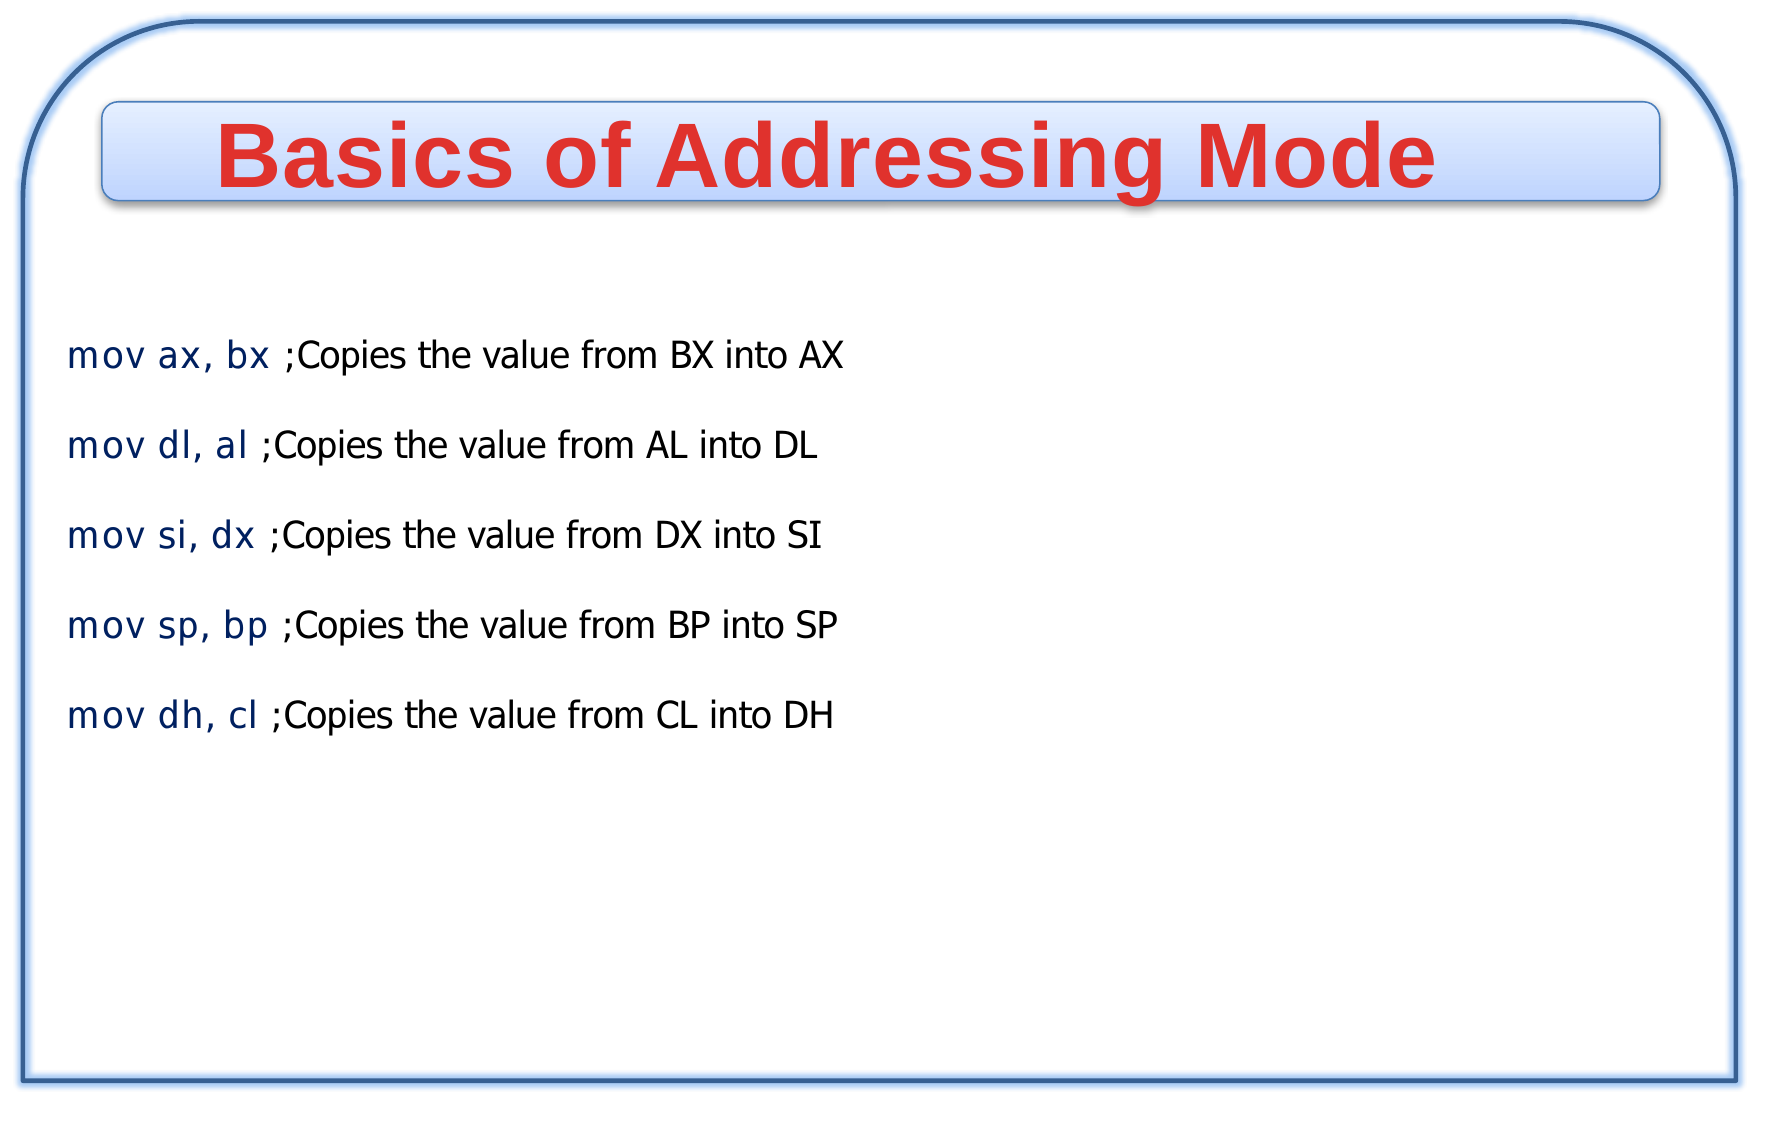

Basics of Addressing Mode
mov ax, bx ;Copies the value from BX into AX
mov dl, al ;Copies the value from AL into DL
mov si, dx ;Copies the value from DX into SI
mov sp, bp ;Copies the value from BP into SP
mov dh, cl ;Copies the value from CL into DH